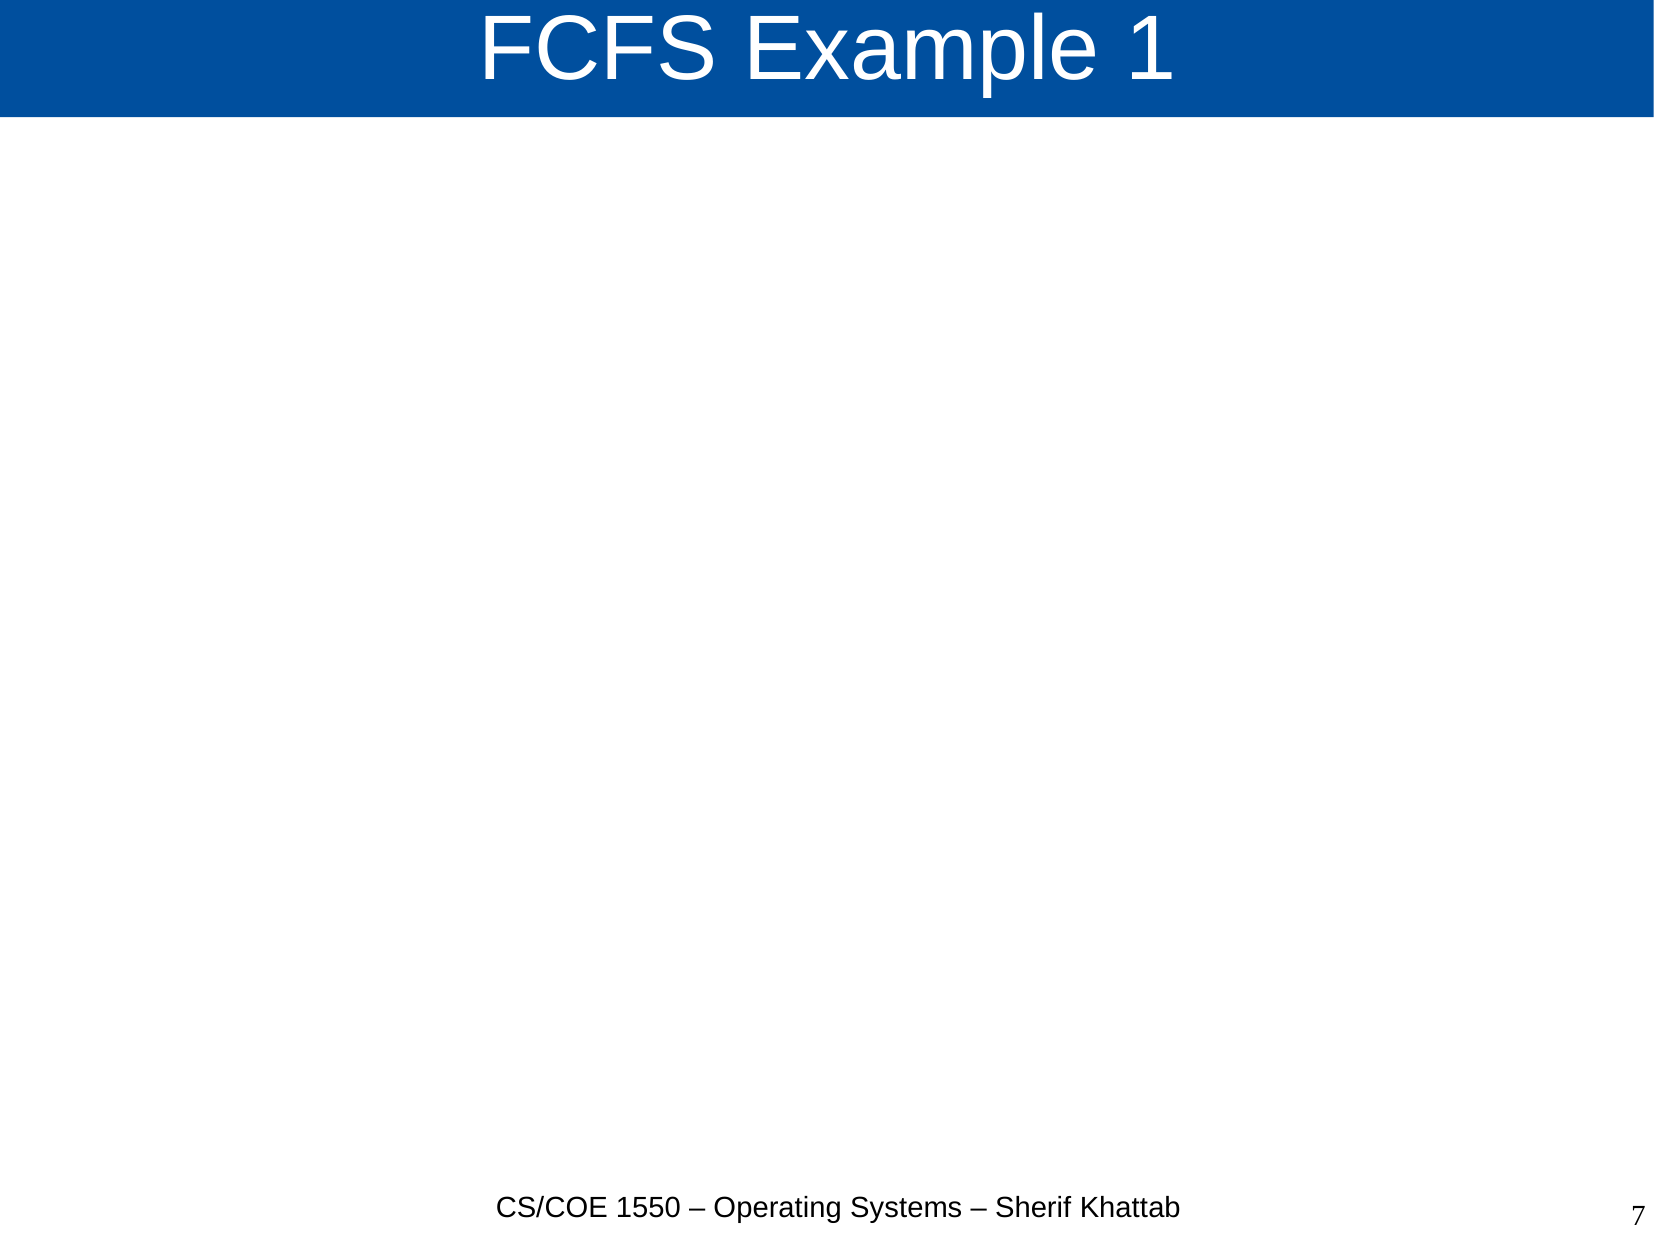

# FCFS Example 1

CS/COE 1550 – Operating Systems – Sherif Khattab
7